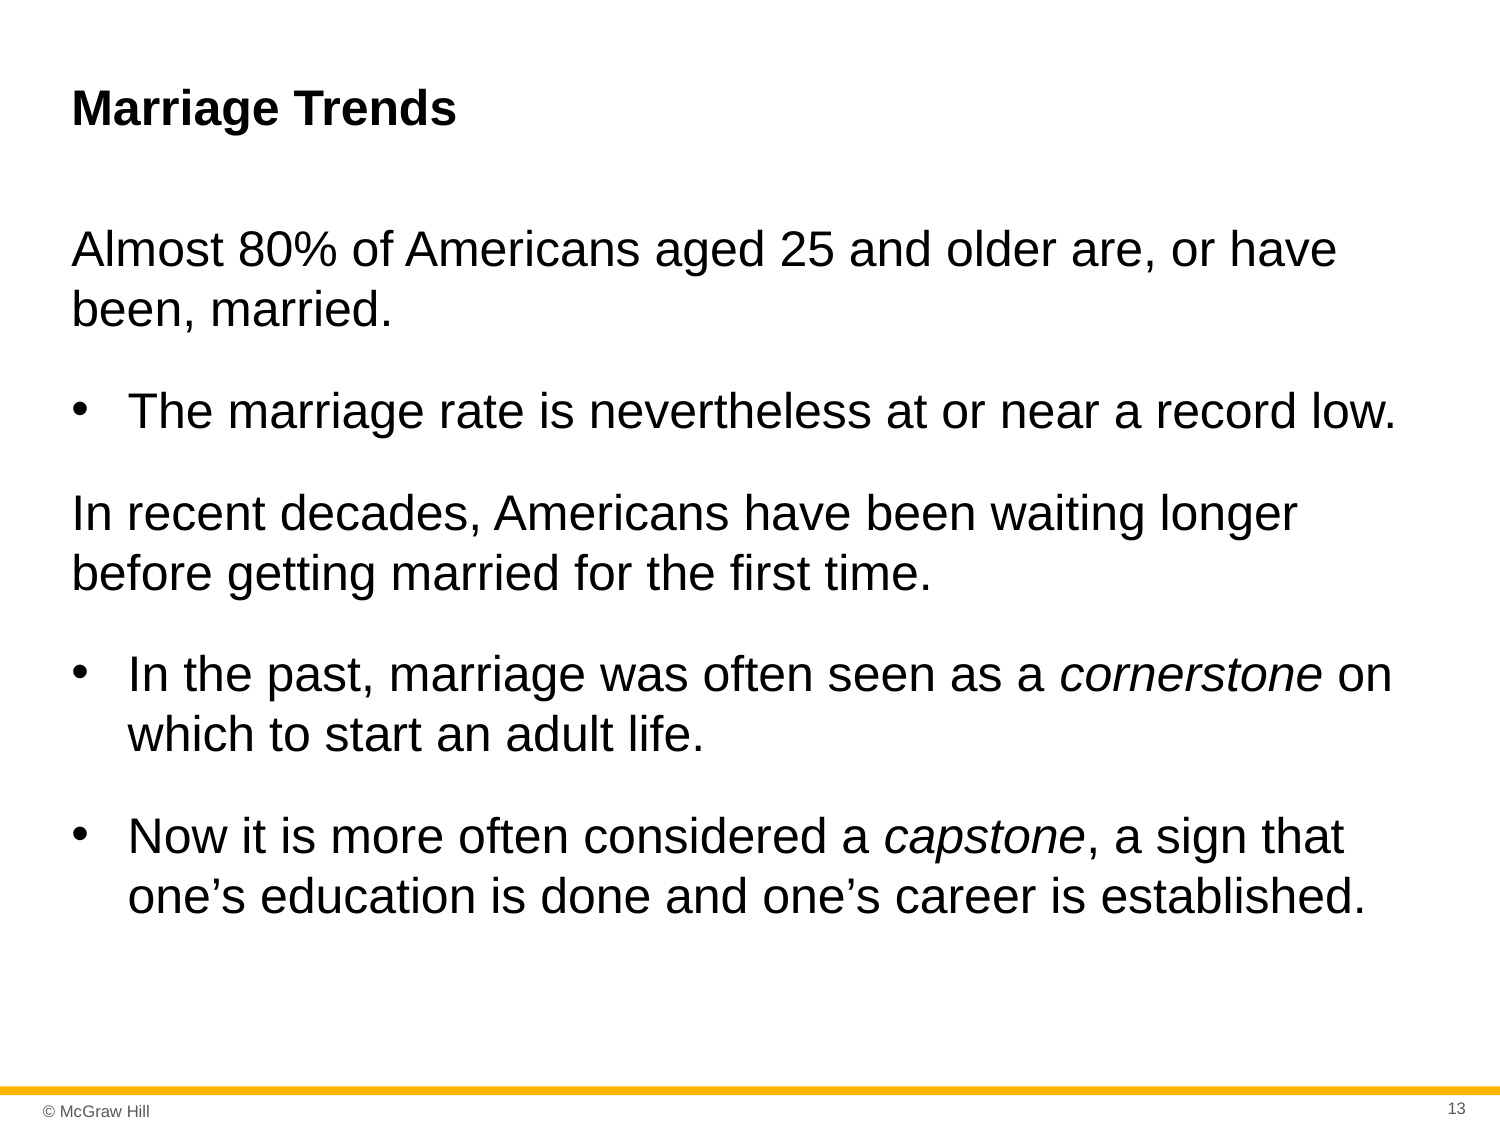

# Marriage Trends
Almost 80% of Americans aged 25 and older are, or have been, married.
The marriage rate is nevertheless at or near a record low.
In recent decades, Americans have been waiting longer before getting married for the first time.
In the past, marriage was often seen as a cornerstone on which to start an adult life.
Now it is more often considered a capstone, a sign that one’s education is done and one’s career is established.